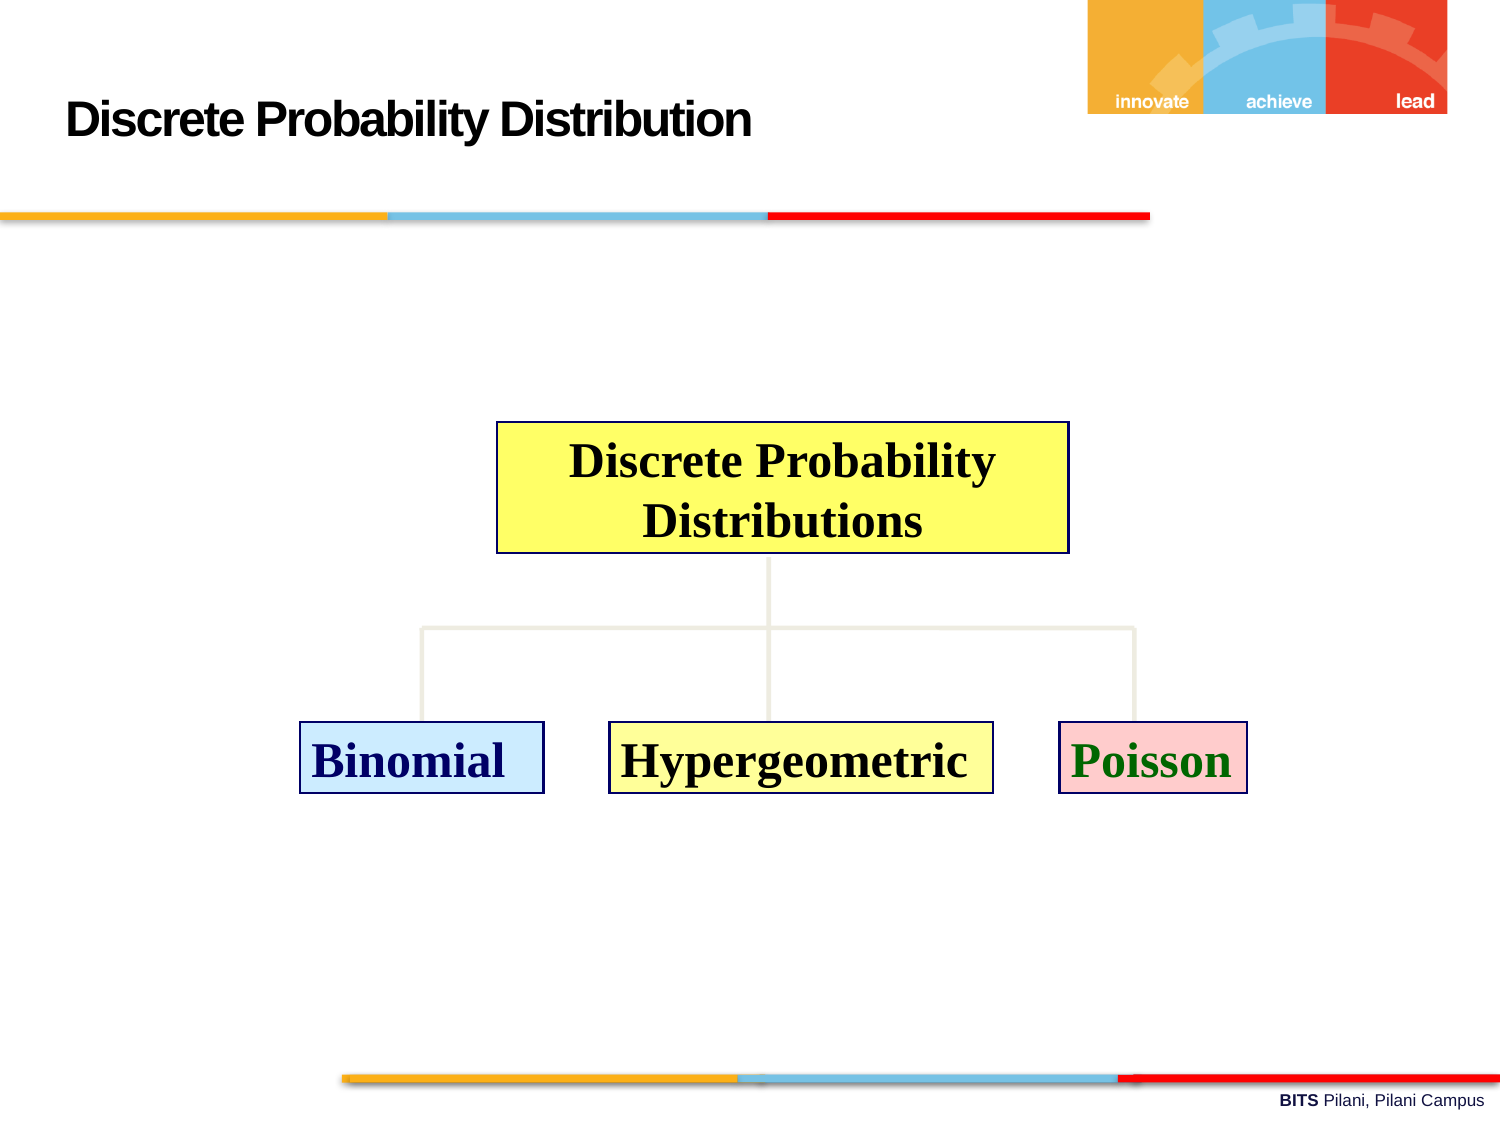

Discrete Probability Distribution
Discrete Probability Distributions

Binomial
Hypergeometric
Poisson